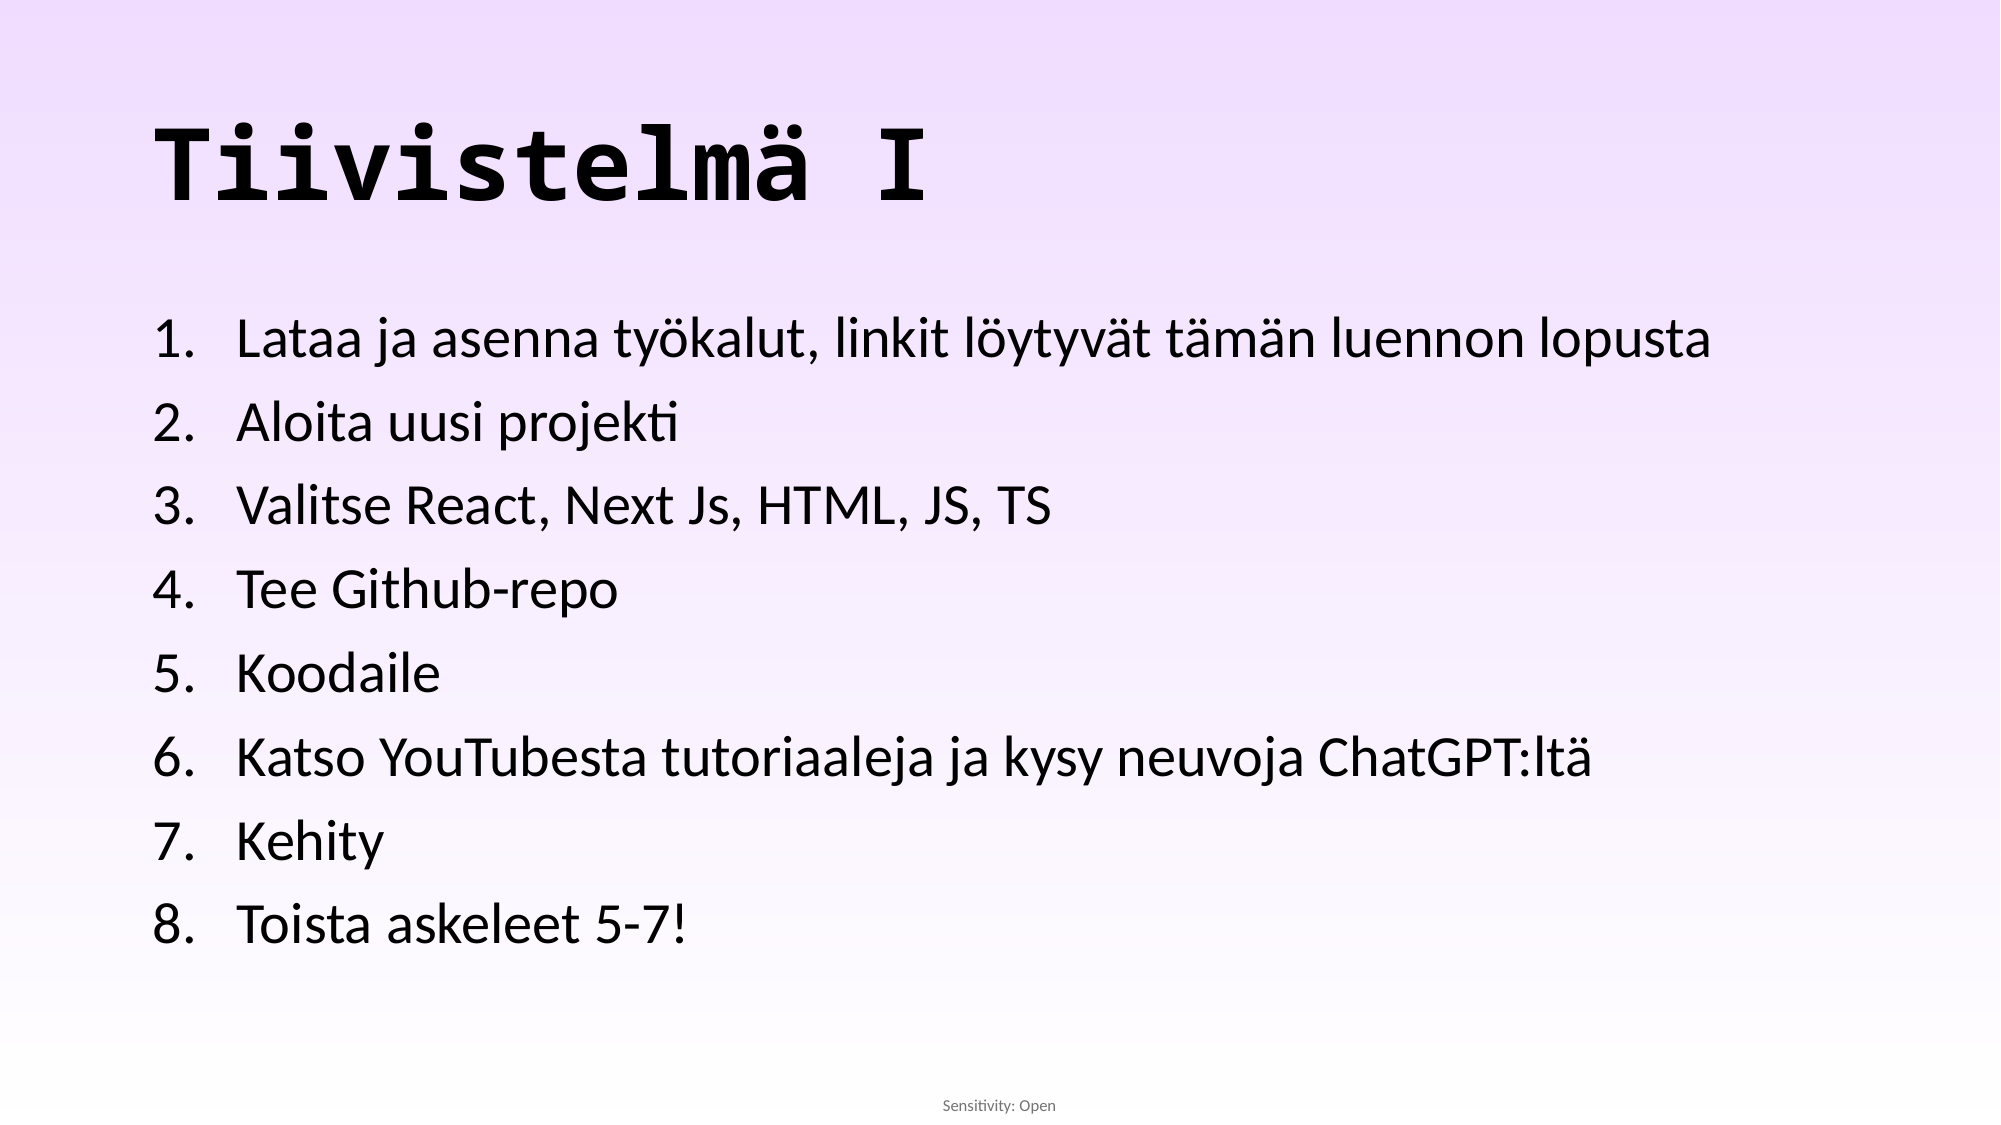

# Tiivistelmä I
Lataa ja asenna työkalut, linkit löytyvät tämän luennon lopusta
Aloita uusi projekti
Valitse React, Next Js, HTML, JS, TS
Tee Github-repo
Koodaile
Katso YouTubesta tutoriaaleja ja kysy neuvoja ChatGPT:ltä
Kehity
Toista askeleet 5-7!